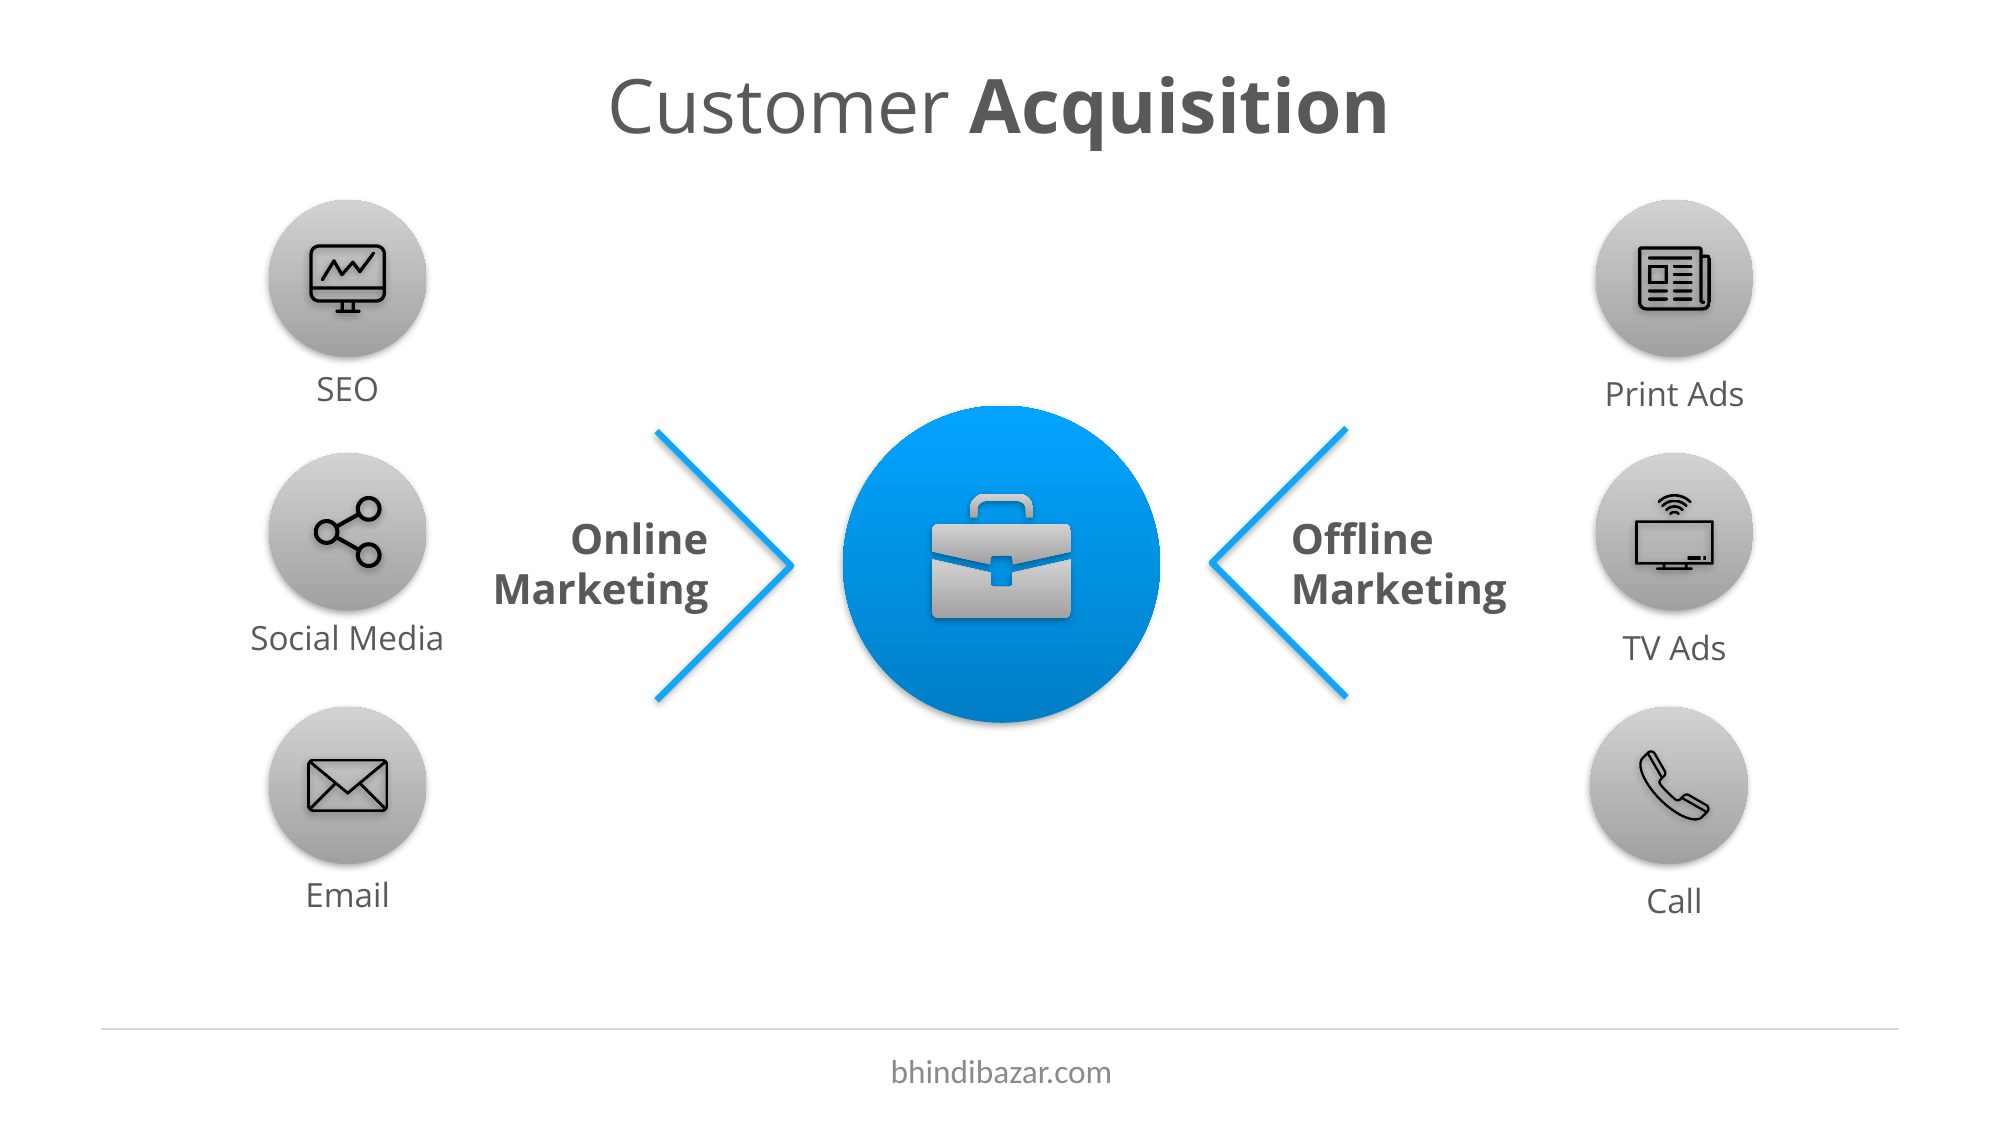

# Customer Acquisition

SEO
Print Ads

Online
Marketing
Offline
Marketing
Social Media
TV Ads

Email
Call
bhindibazar.com